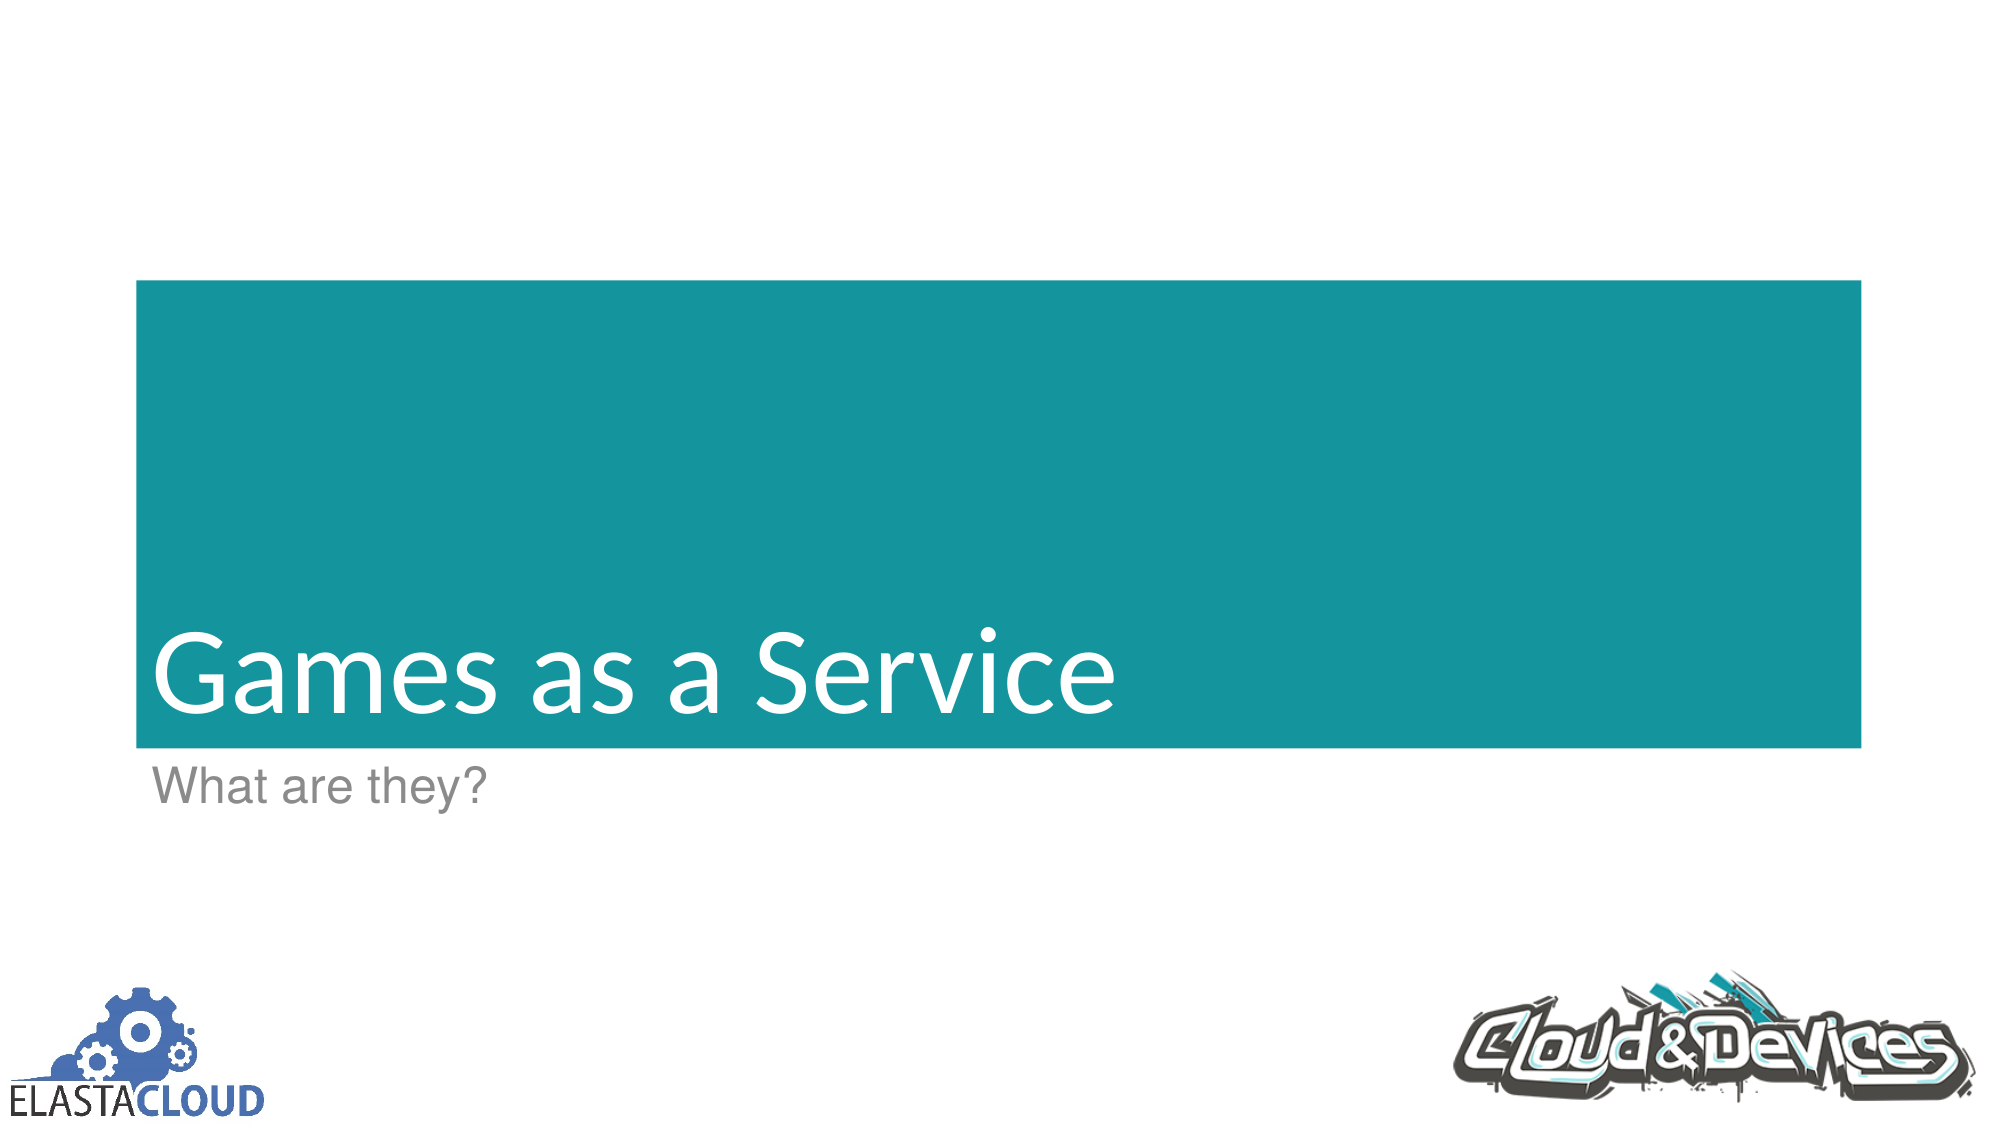

# Games as a Service
What are they?